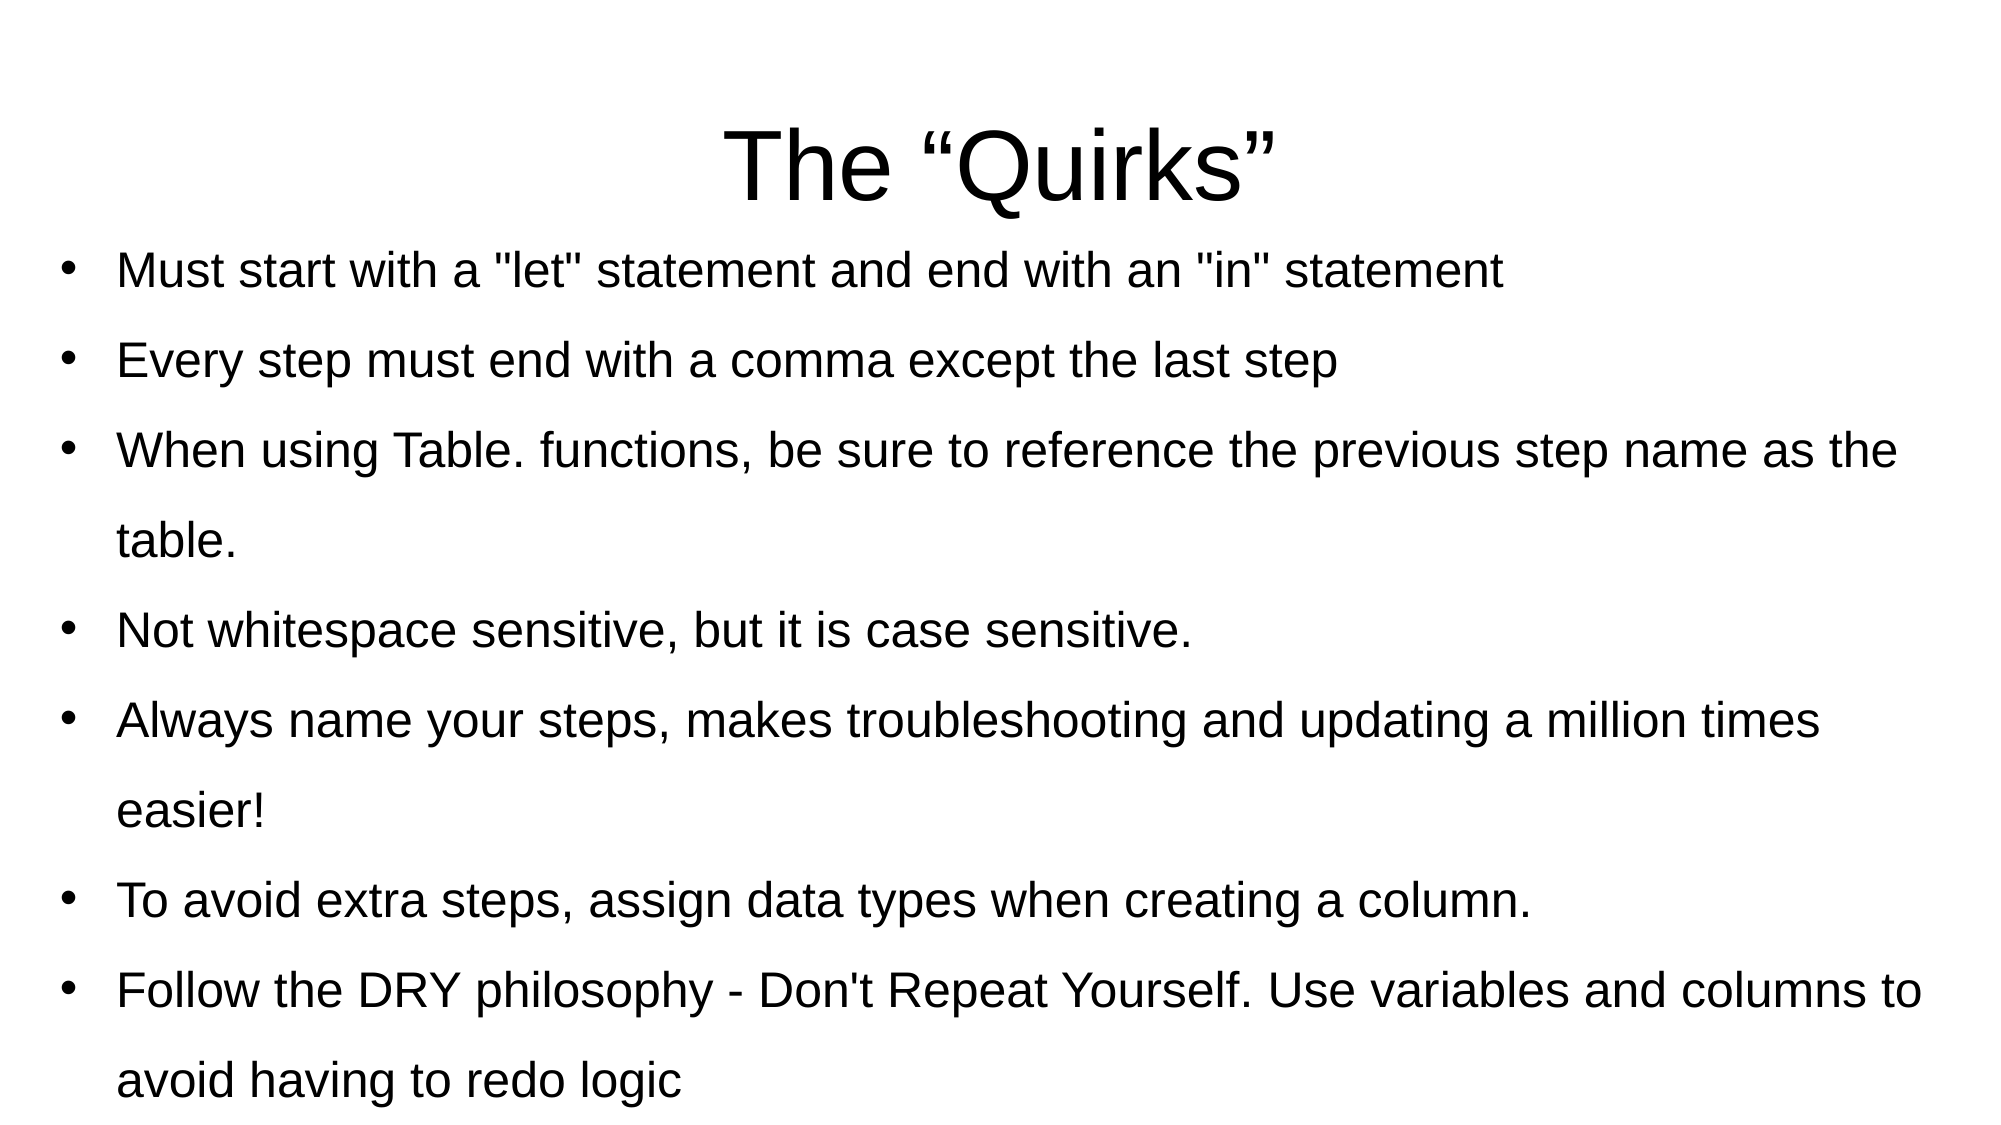

# The “Quirks”
Must start with a "let" statement and end with an "in" statement
Every step must end with a comma except the last step
When using Table. functions, be sure to reference the previous step name as the table.
Not whitespace sensitive, but it is case sensitive.
Always name your steps, makes troubleshooting and updating a million times easier!
To avoid extra steps, assign data types when creating a column.
Follow the DRY philosophy - Don't Repeat Yourself. Use variables and columns to avoid having to redo logic
To remove columns, do so within power query. It’ll automatically fix the references in future steps